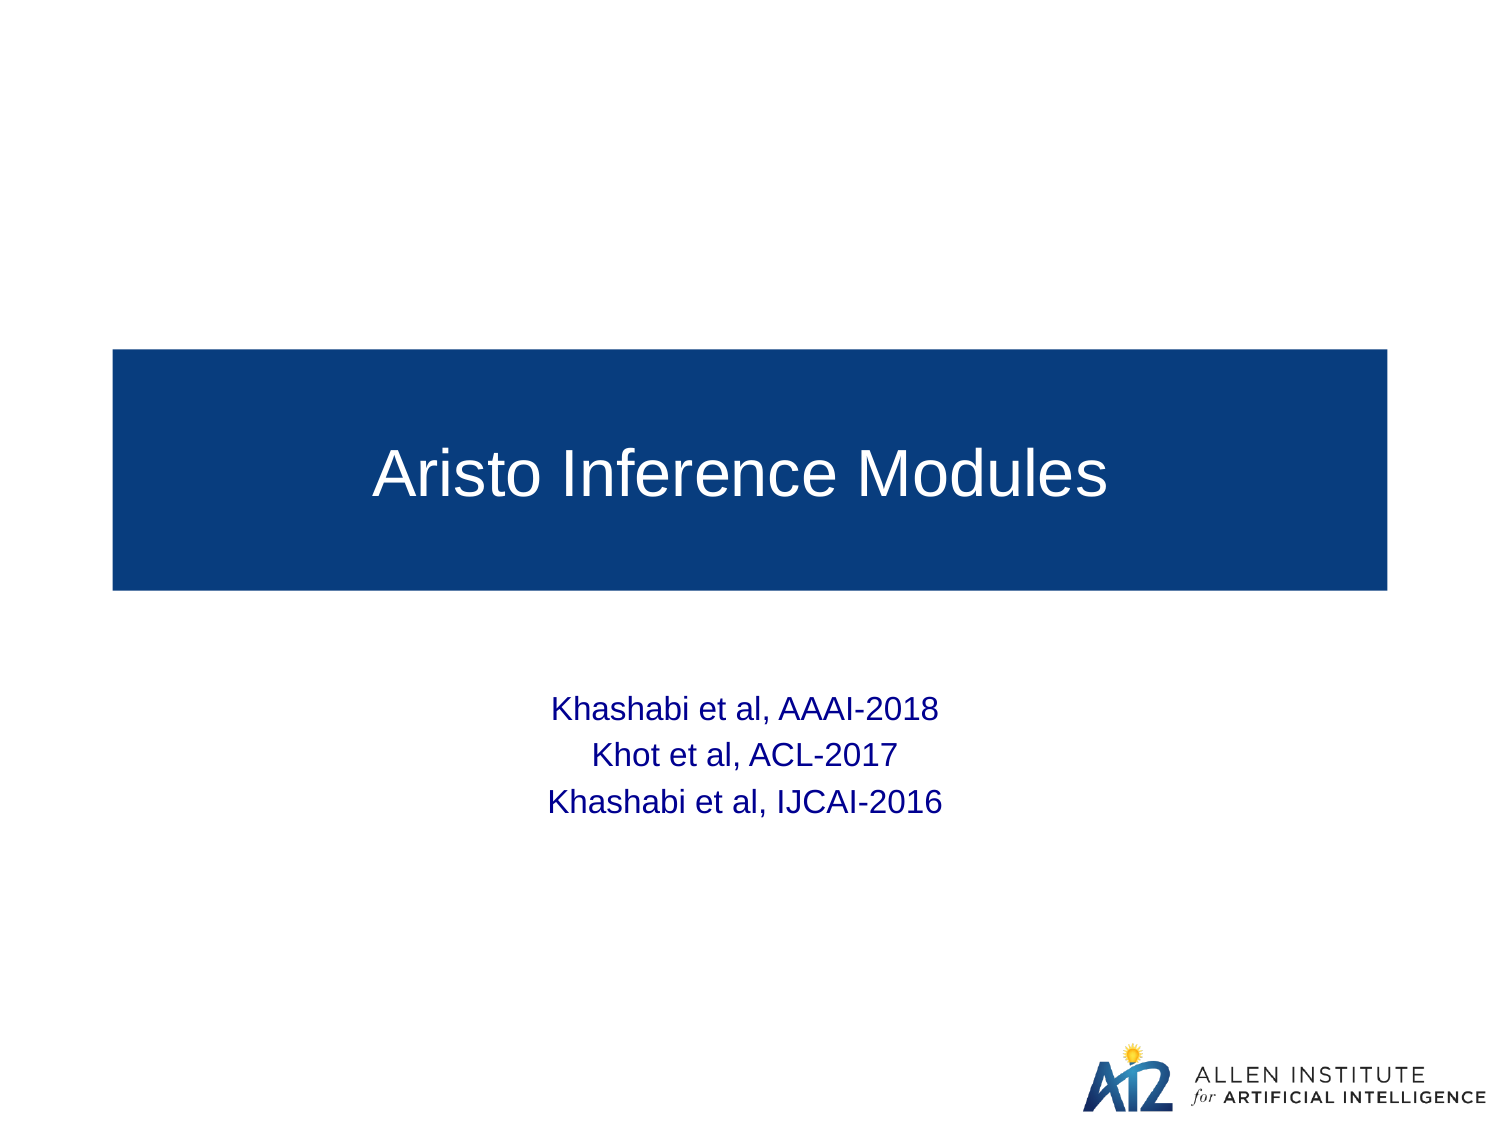

# Aristo Inference Modules

Khashabi et al, AAAI-2018
Khot et al, ACL-2017
Khashabi et al, IJCAI-2016